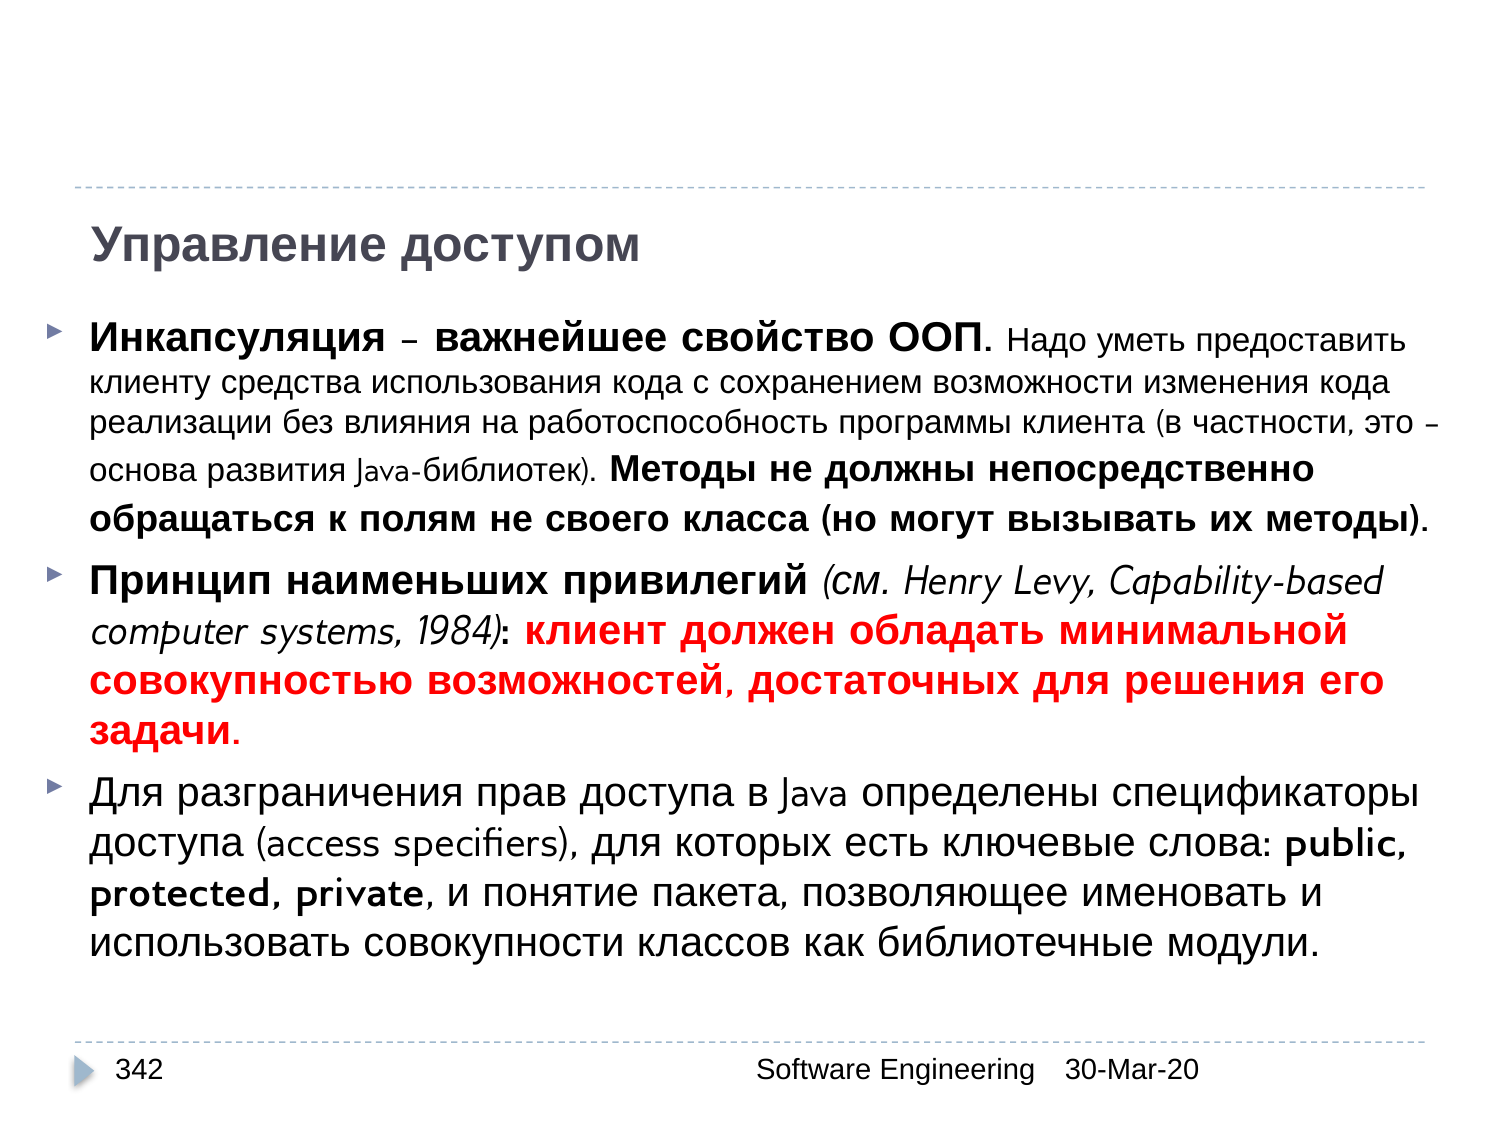

# Управление доступом
Инкапсуляция – важнейшее свойство ООП. Надо уметь предоставить клиенту средства использования кода с сохранением возможности изменения кода реализации без влияния на работоспособность программы клиента (в частности, это – основа развития Java-библиотек). Методы не должны непосредственно обращаться к полям не своего класса (но могут вызывать их методы).
Принцип наименьших привилегий (см. Henry Levy, Capability-based computer systems, 1984): клиент должен обладать минимальной совокупностью возможностей, достаточных для решения его задачи.
Для разграничения прав доступа в Java определены спецификаторы доступа (access specifiers), для которых есть ключевые слова: public, protected, private, и понятие пакета, позволяющее именовать и использовать совокупности классов как библиотечные модули.
342
Software Engineering
30-Mar-20